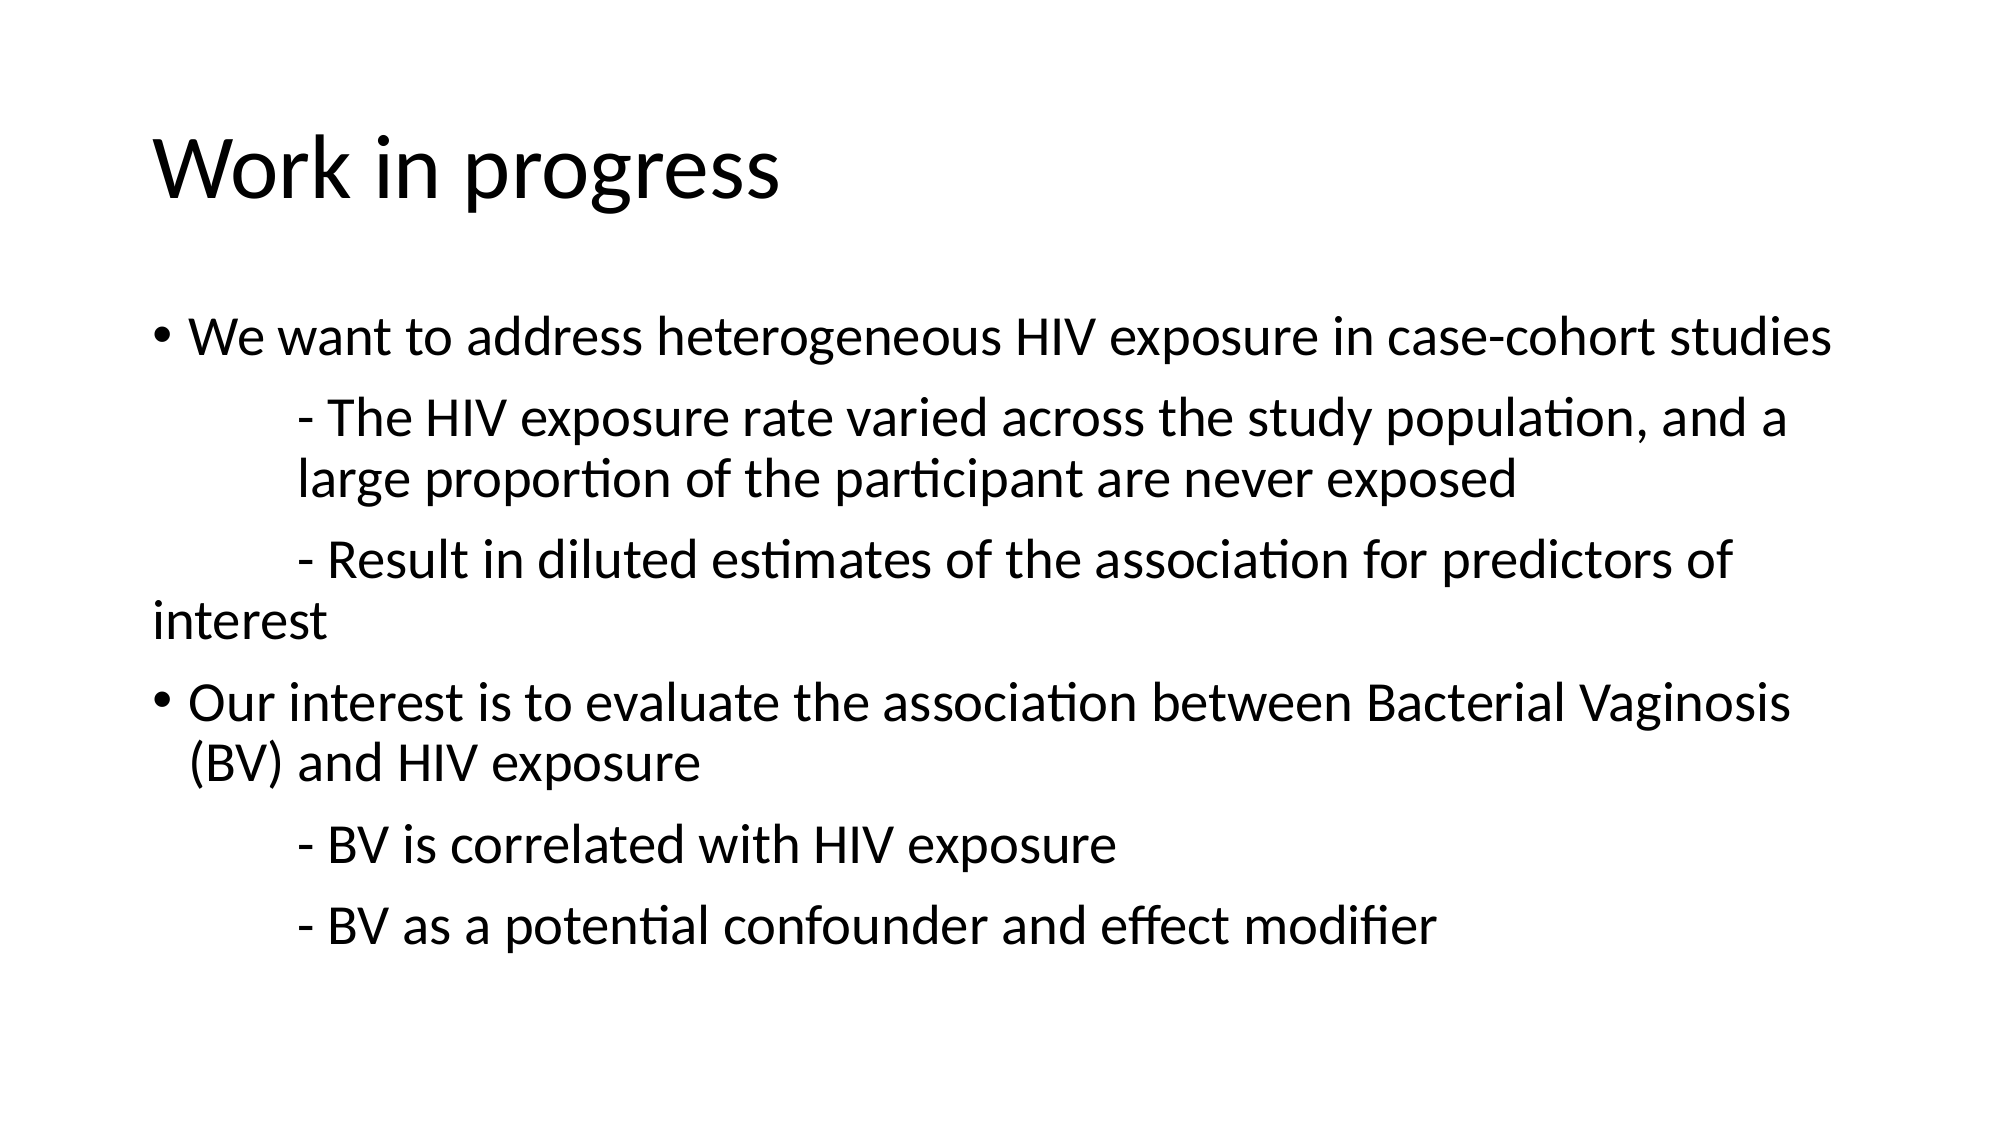

# Work in progress
We want to address heterogeneous HIV exposure in case-cohort studies
	- The HIV exposure rate varied across the study population, and a         	large proportion of the participant are never exposed
	- Result in diluted estimates of the association for predictors of 	interest
Our interest is to evaluate the association between Bacterial Vaginosis (BV) and HIV exposure
	- BV is correlated with HIV exposure
	- BV as a potential confounder and effect modifier